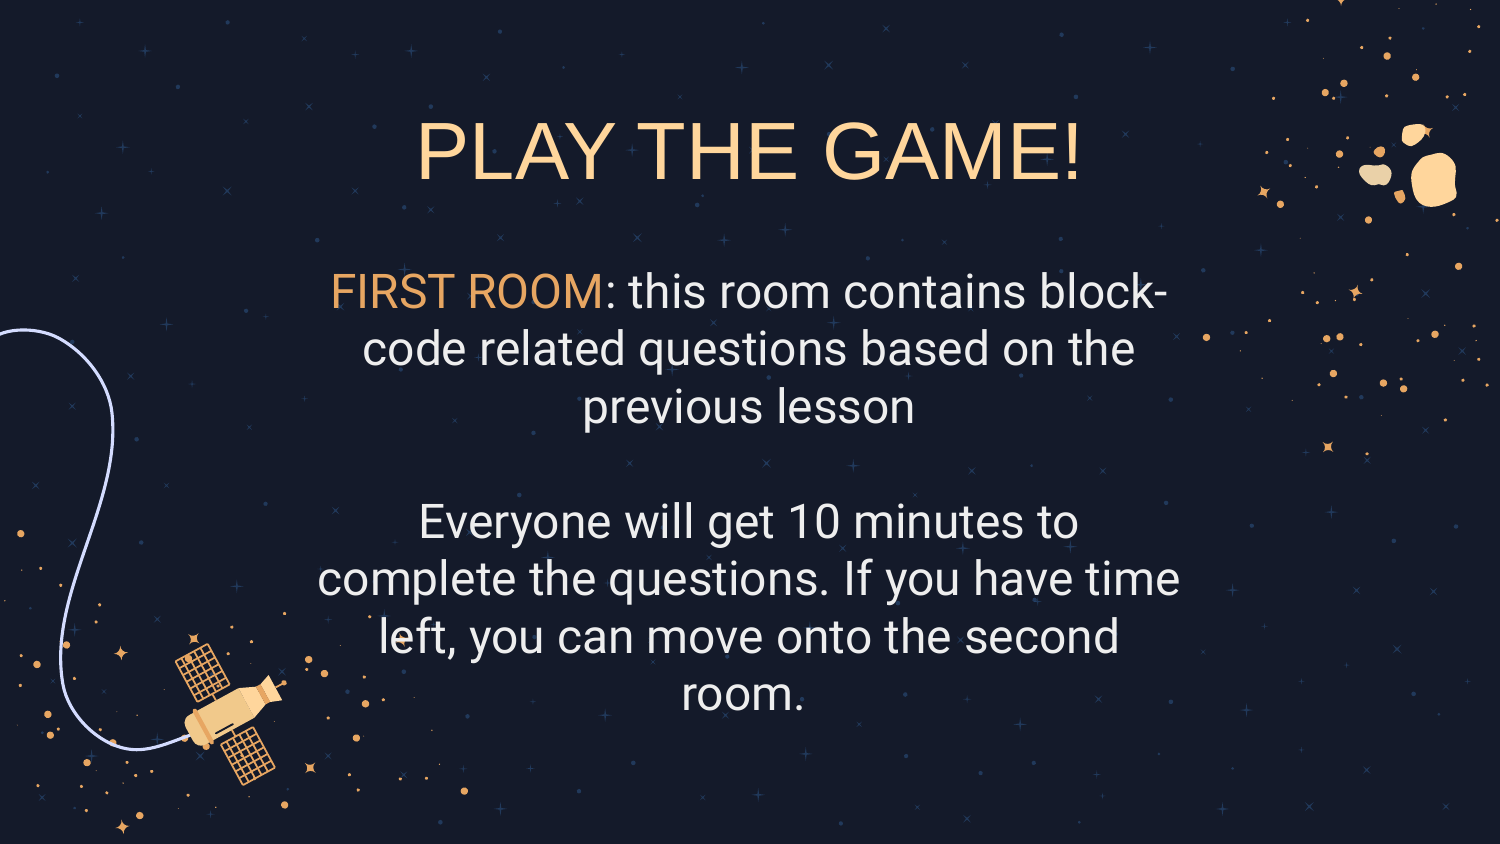

PLAY THE GAME!

FIRST ROOM: this room contains block-code related questions based on the previous lesson

Everyone will get 10 minutes to complete the questions. If you have time left, you can move onto the second room.